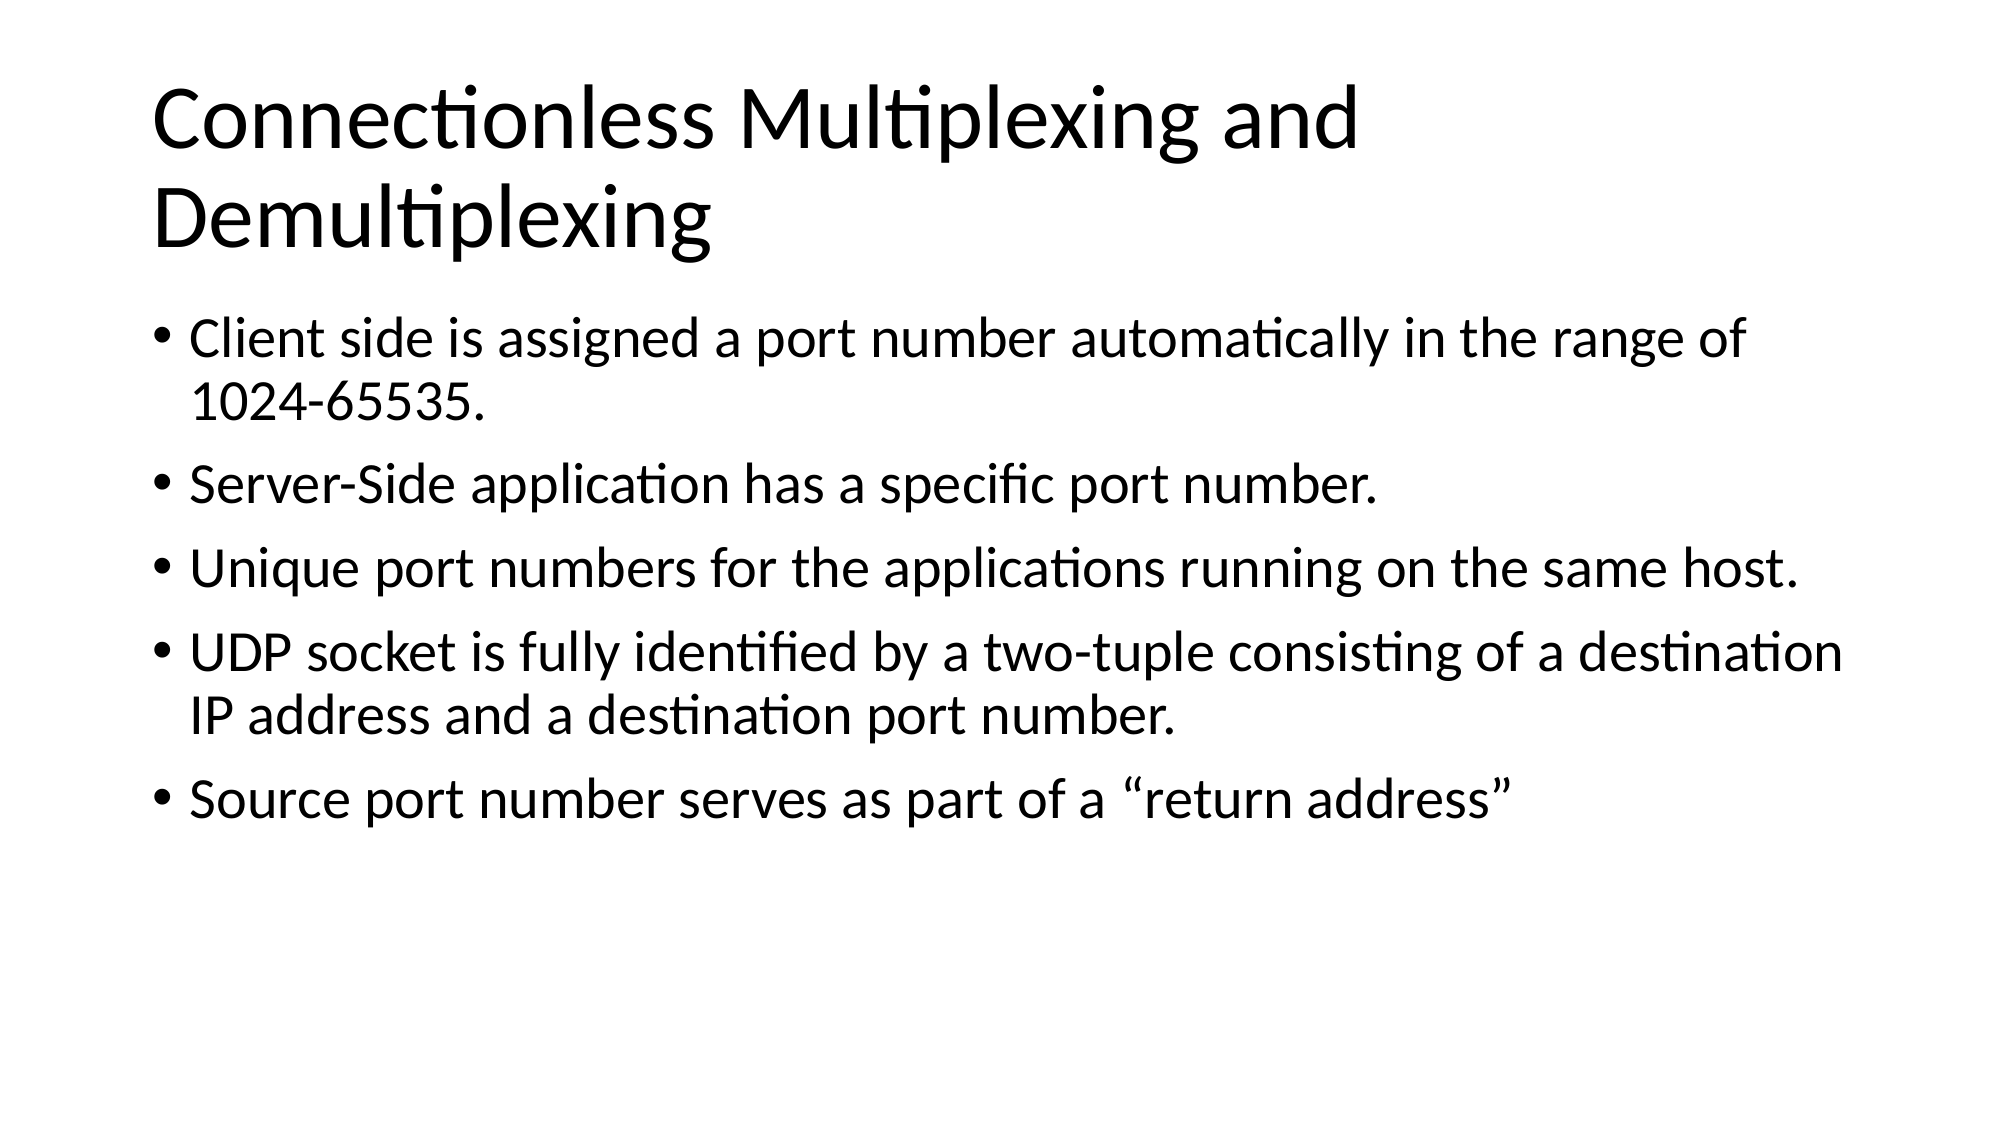

# Connectionless Multiplexing and Demultiplexing
Client side is assigned a port number automatically in the range of 1024-65535.
Server-Side application has a specific port number.
Unique port numbers for the applications running on the same host.
UDP socket is fully identified by a two-tuple consisting of a destination IP address and a destination port number.
Source port number serves as part of a “return address”